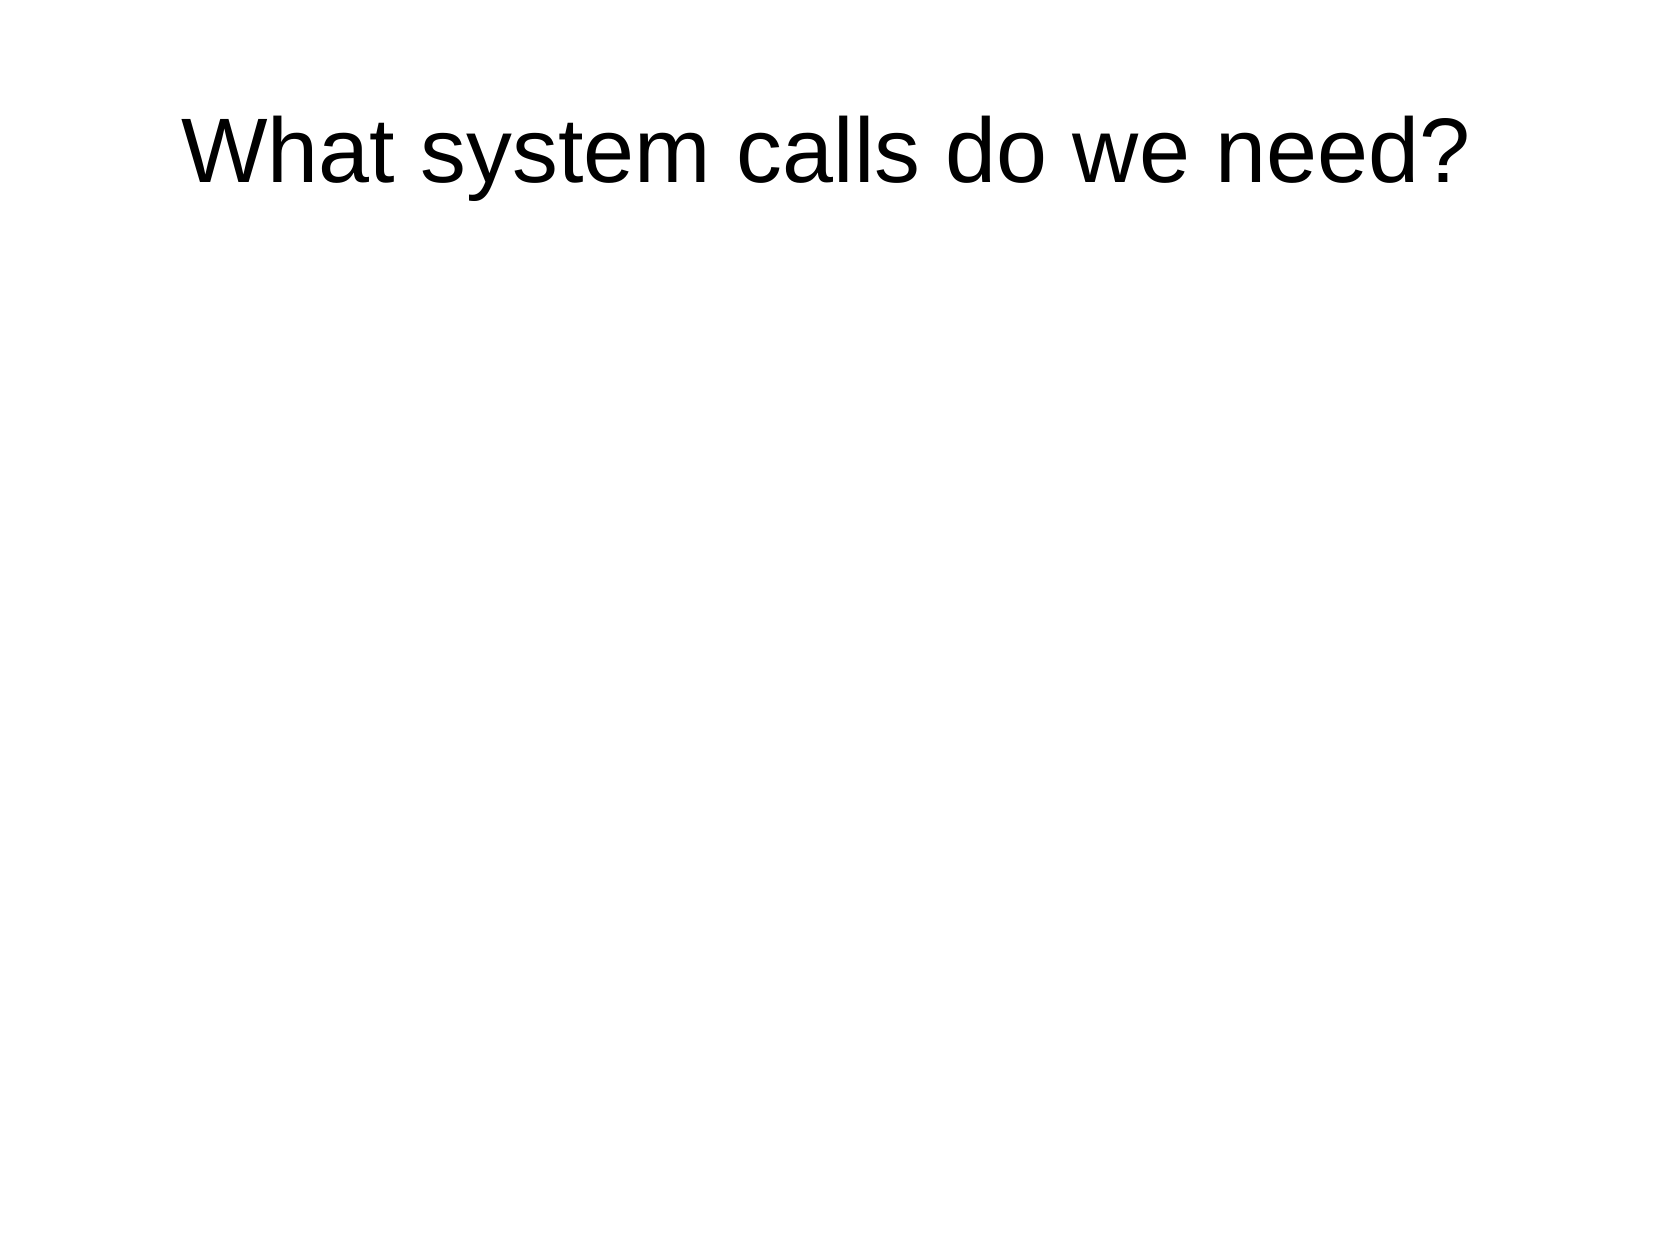

# What system calls do we need?